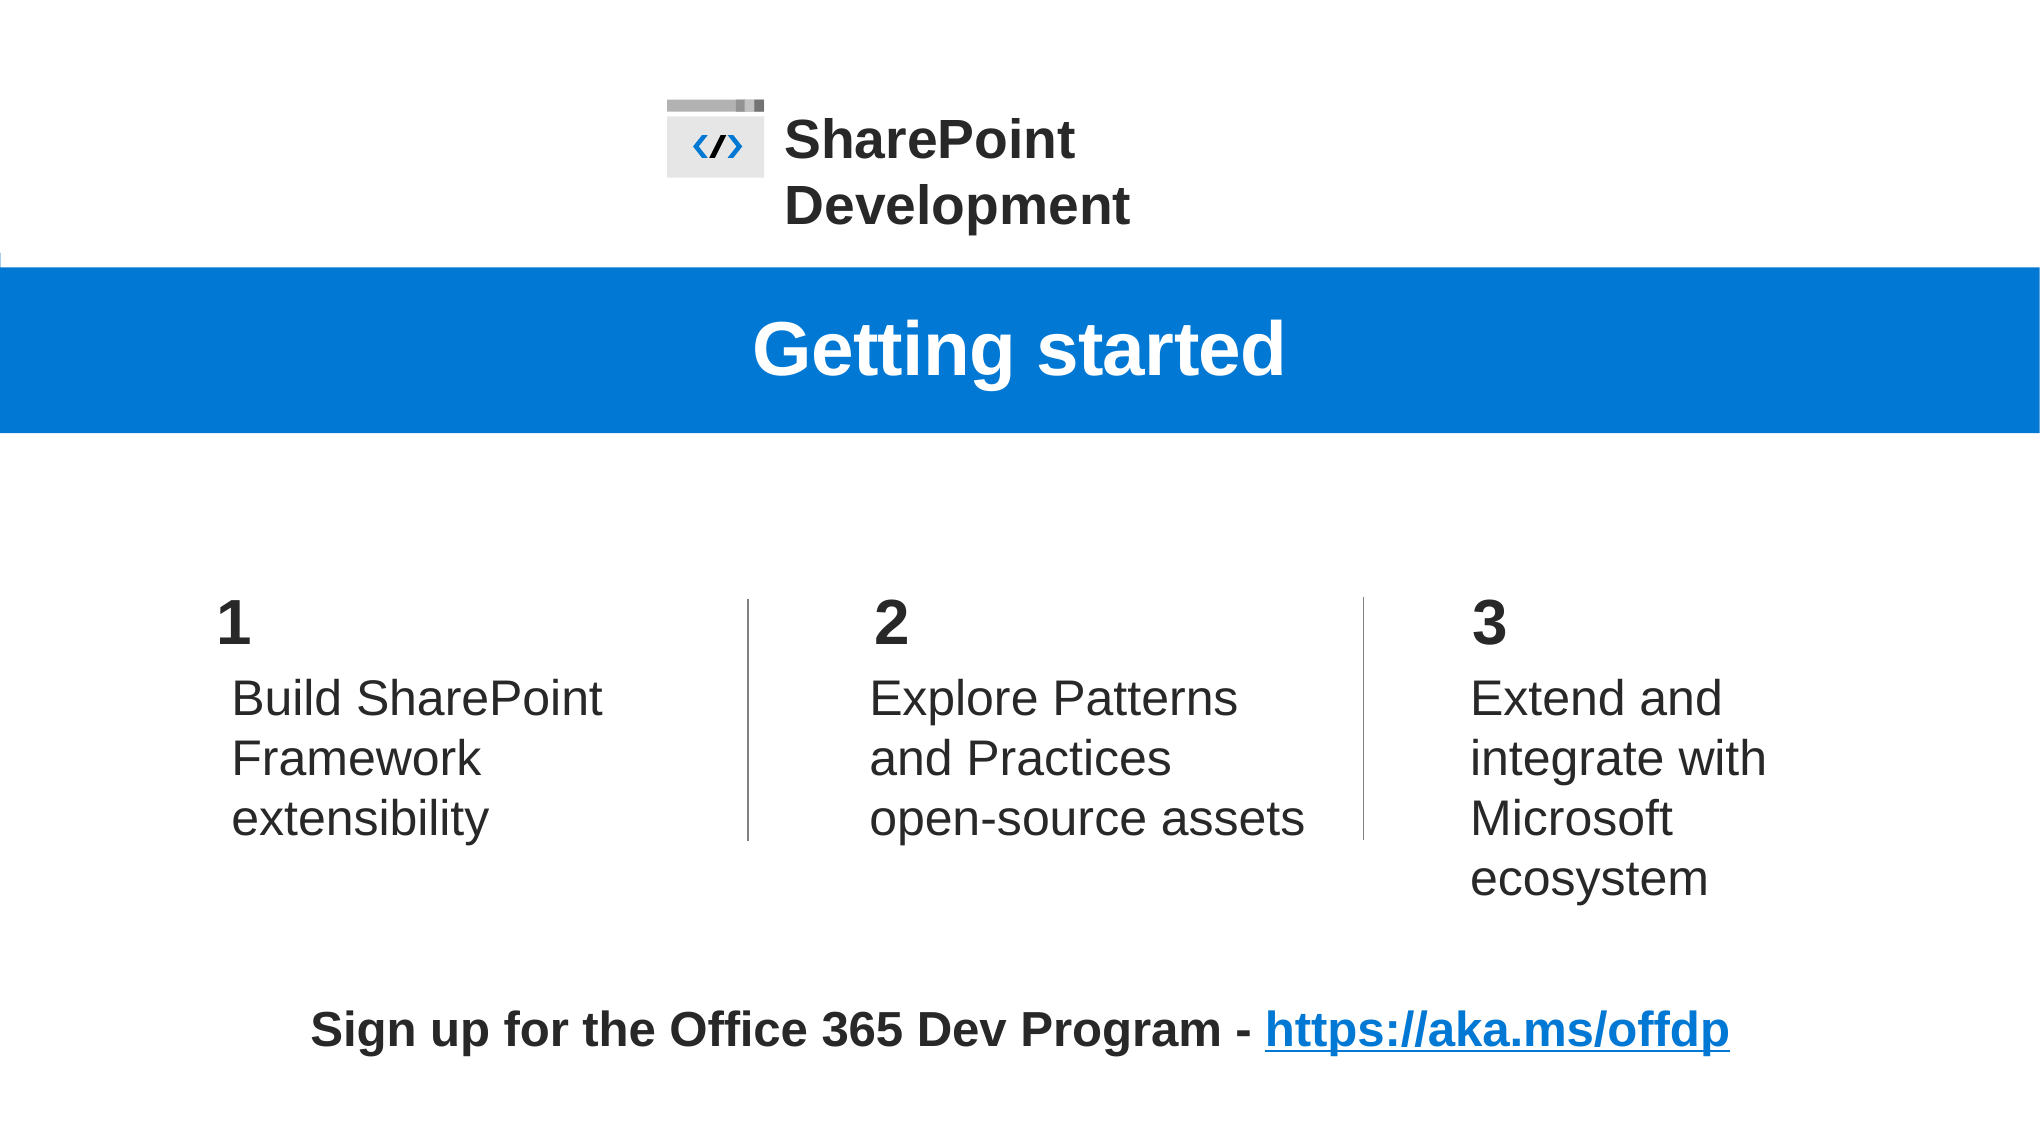

SharePoint Development

Getting started
2
Explore Patterns and Practices open-source assets
1
Build SharePoint Framework extensibility
3
Extend and integrate with Microsoft ecosystem
Sign up for the Office 365 Dev Program - https://aka.ms/offdp